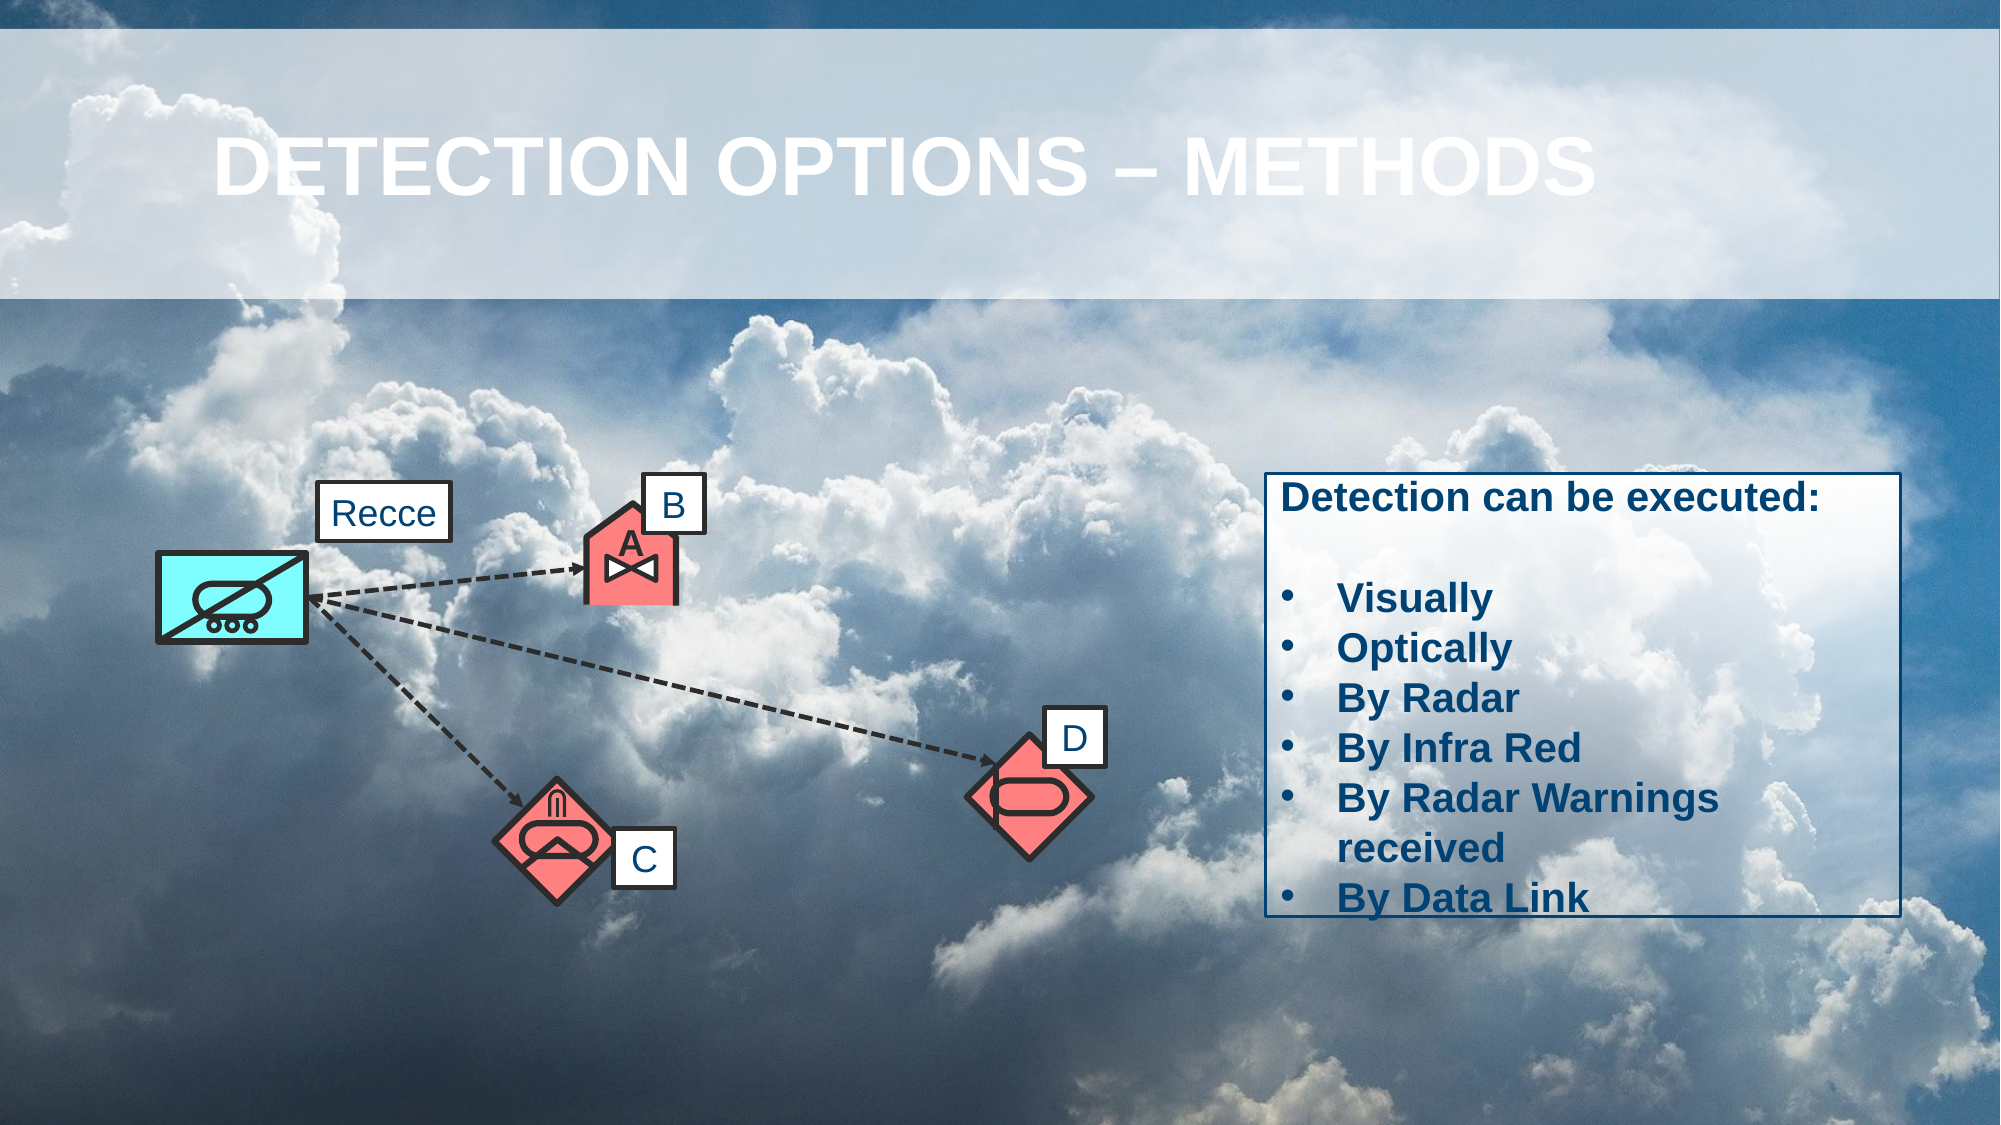

# detection options – methods
B
Detection can be executed:

Visually
Optically
By Radar
By Infra Red
By Radar Warnings received
By Data Link
Recce

A

D

C